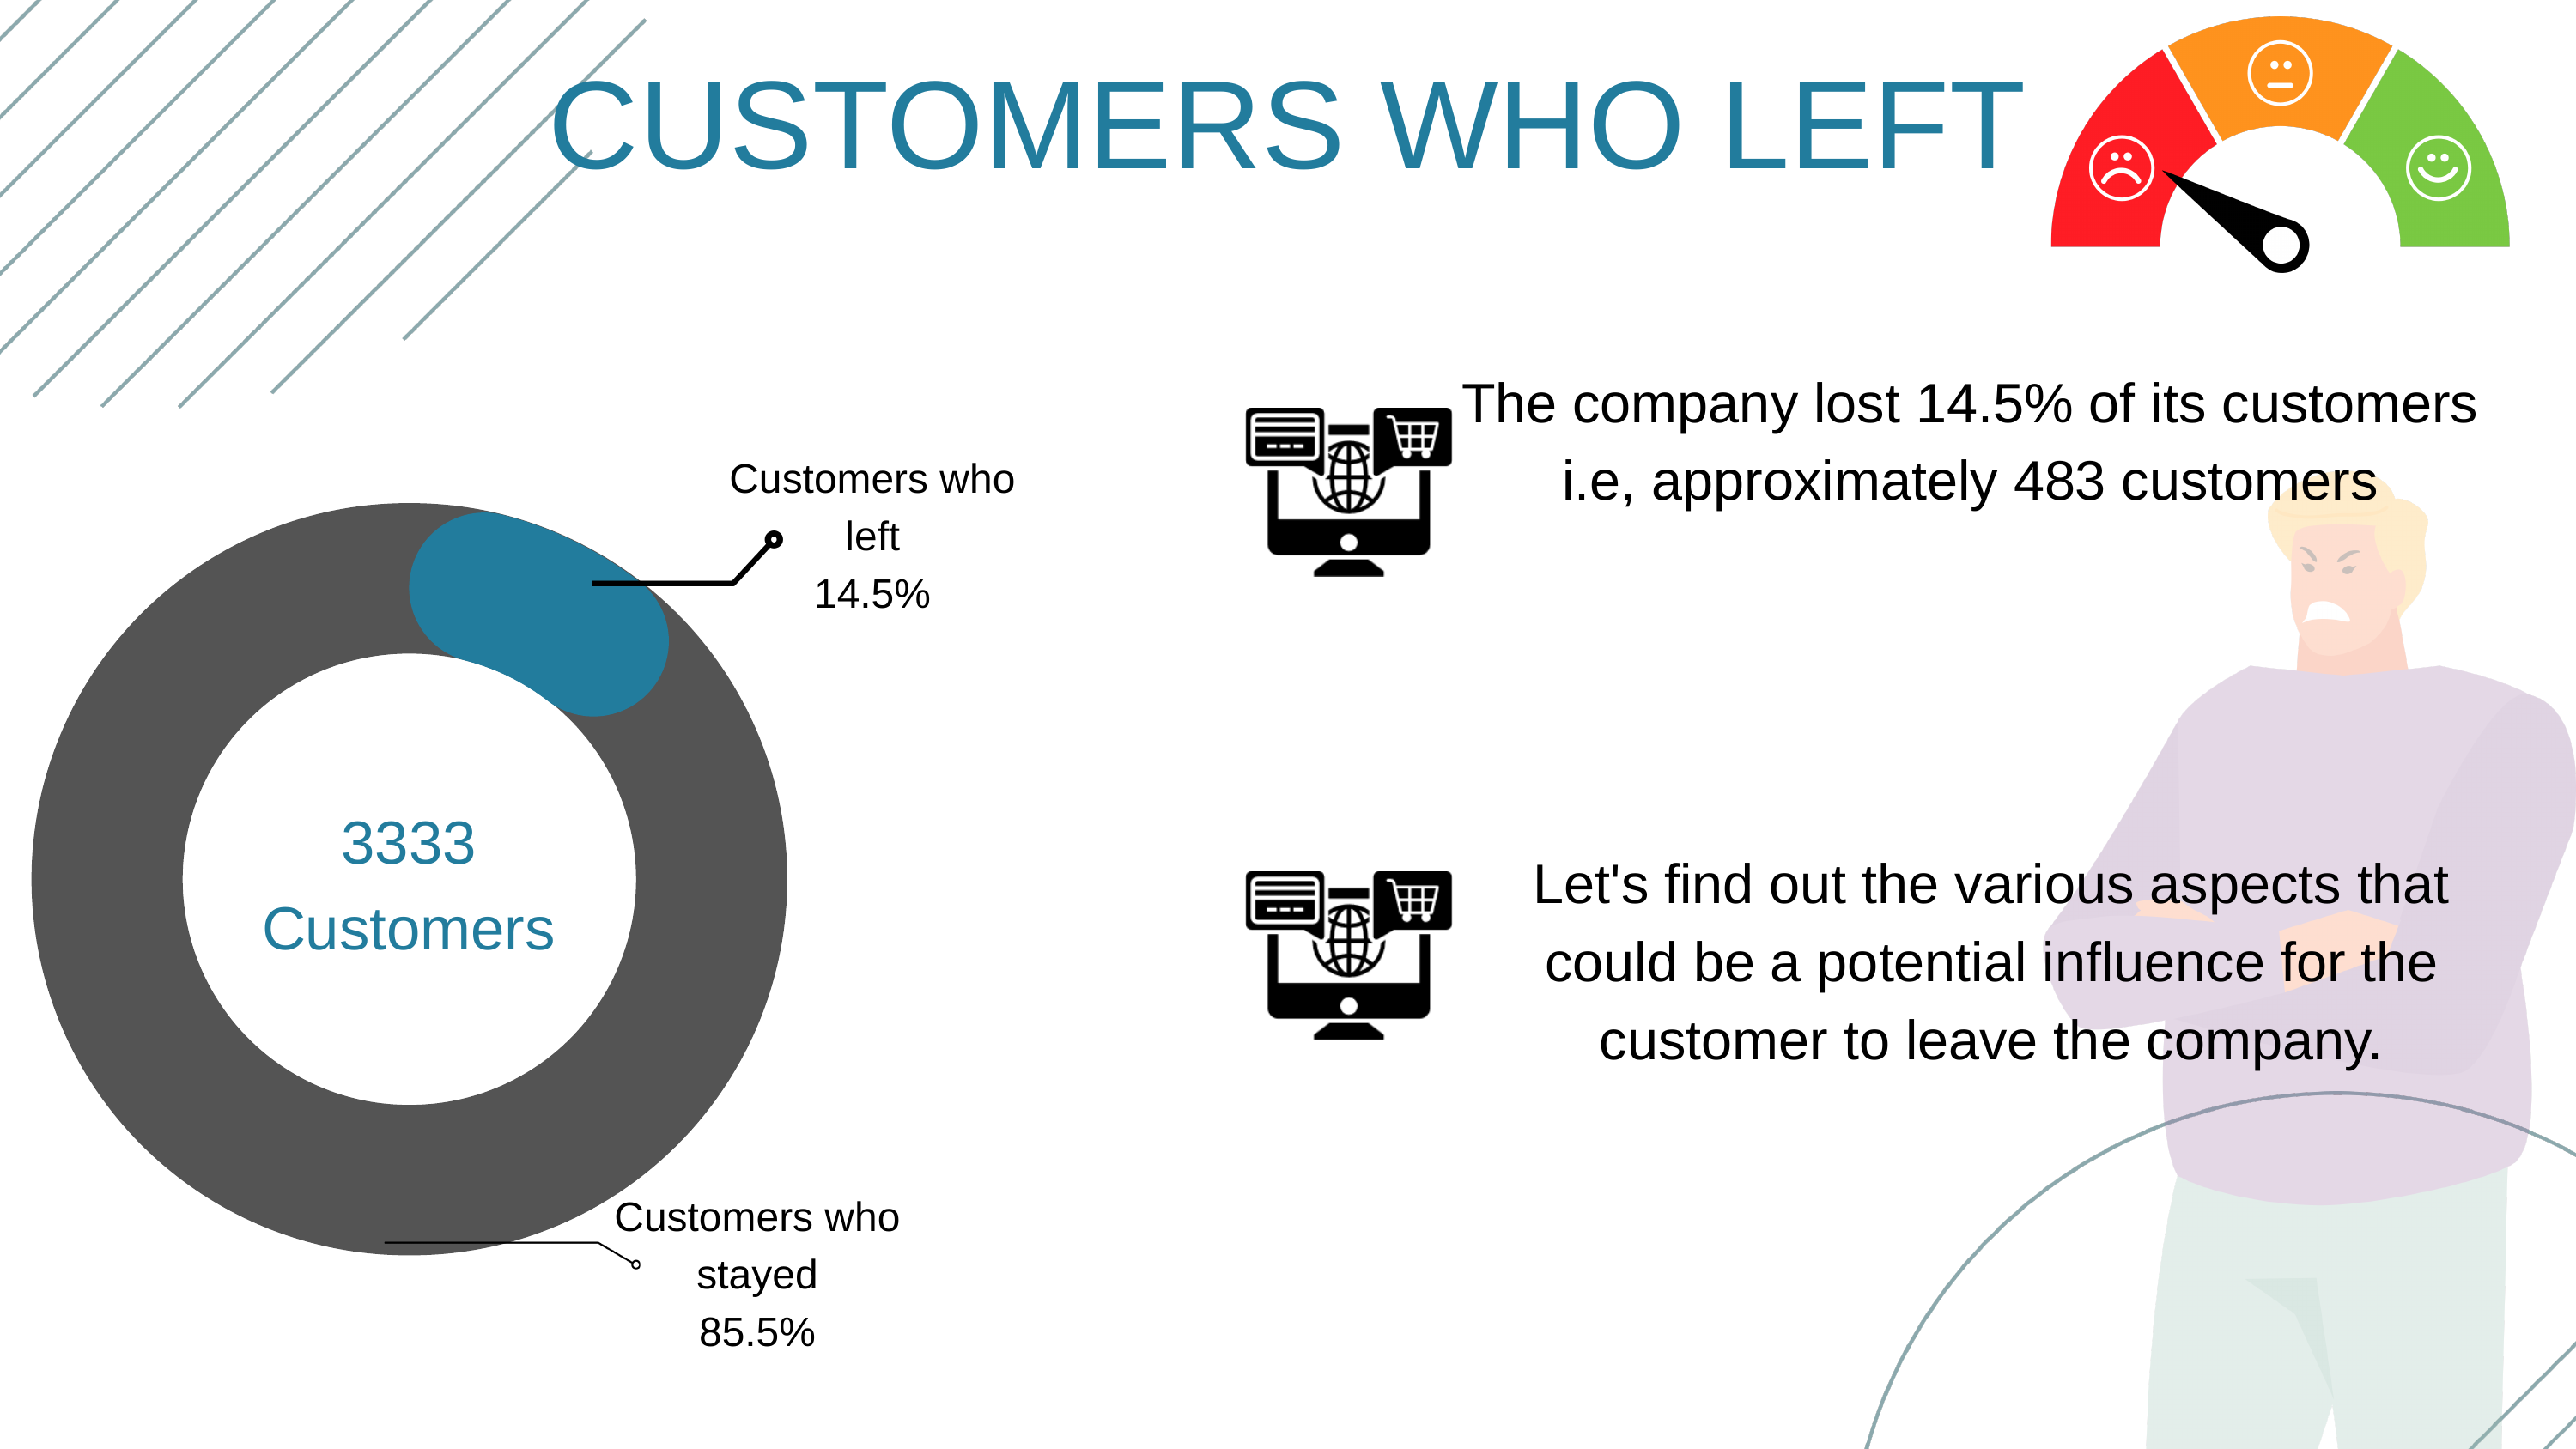

CUSTOMERS WHO LEFT
The company lost 14.5% of its customers i.e, approximately 483 customers

Customers who left
14.5%

3333 Customers
Let's find out the various aspects that could be a potential influence for the customer to leave the company.

Customers who stayed
85.5%